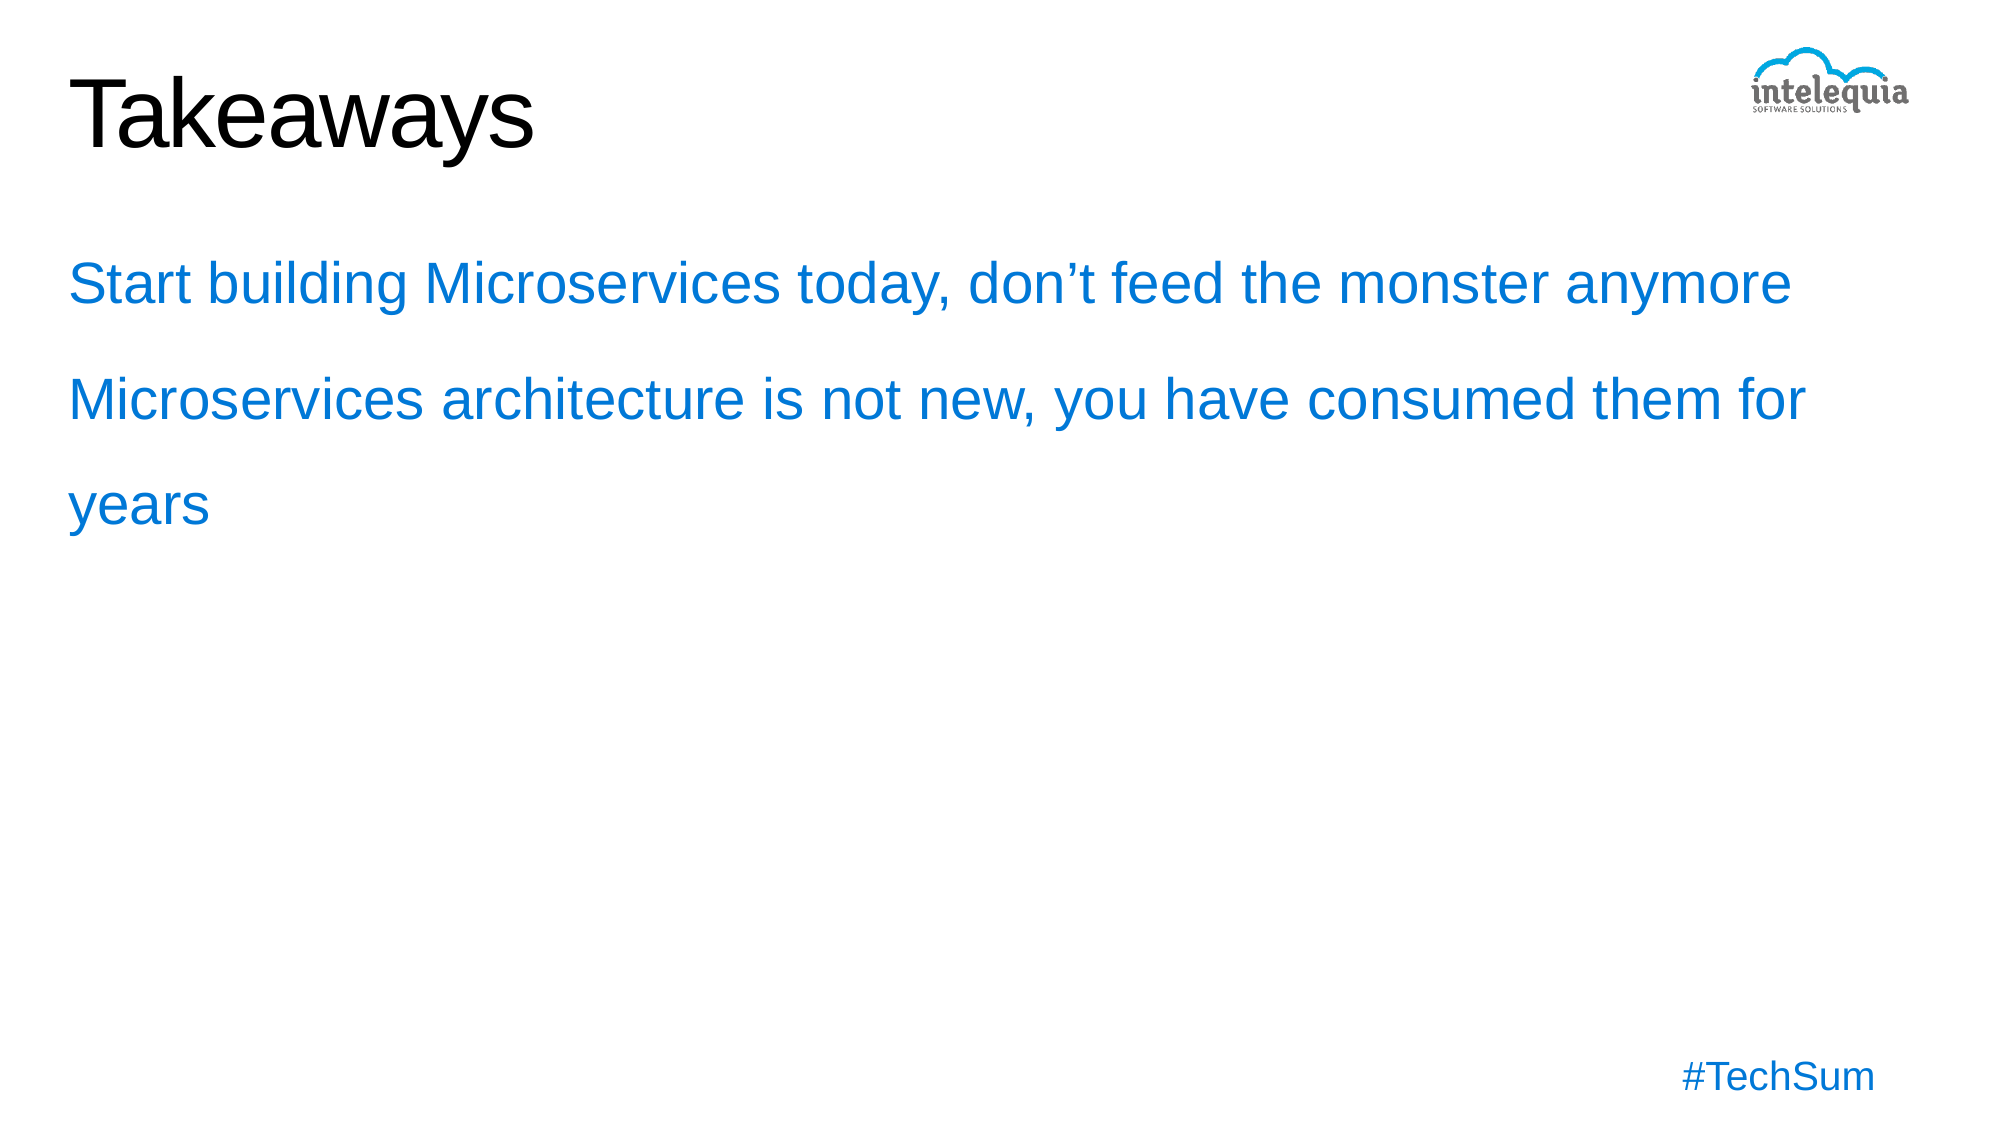

# Takeaways
Start building Microservices today, don’t feed the monster anymore
Microservices architecture is not new, you have consumed them for years